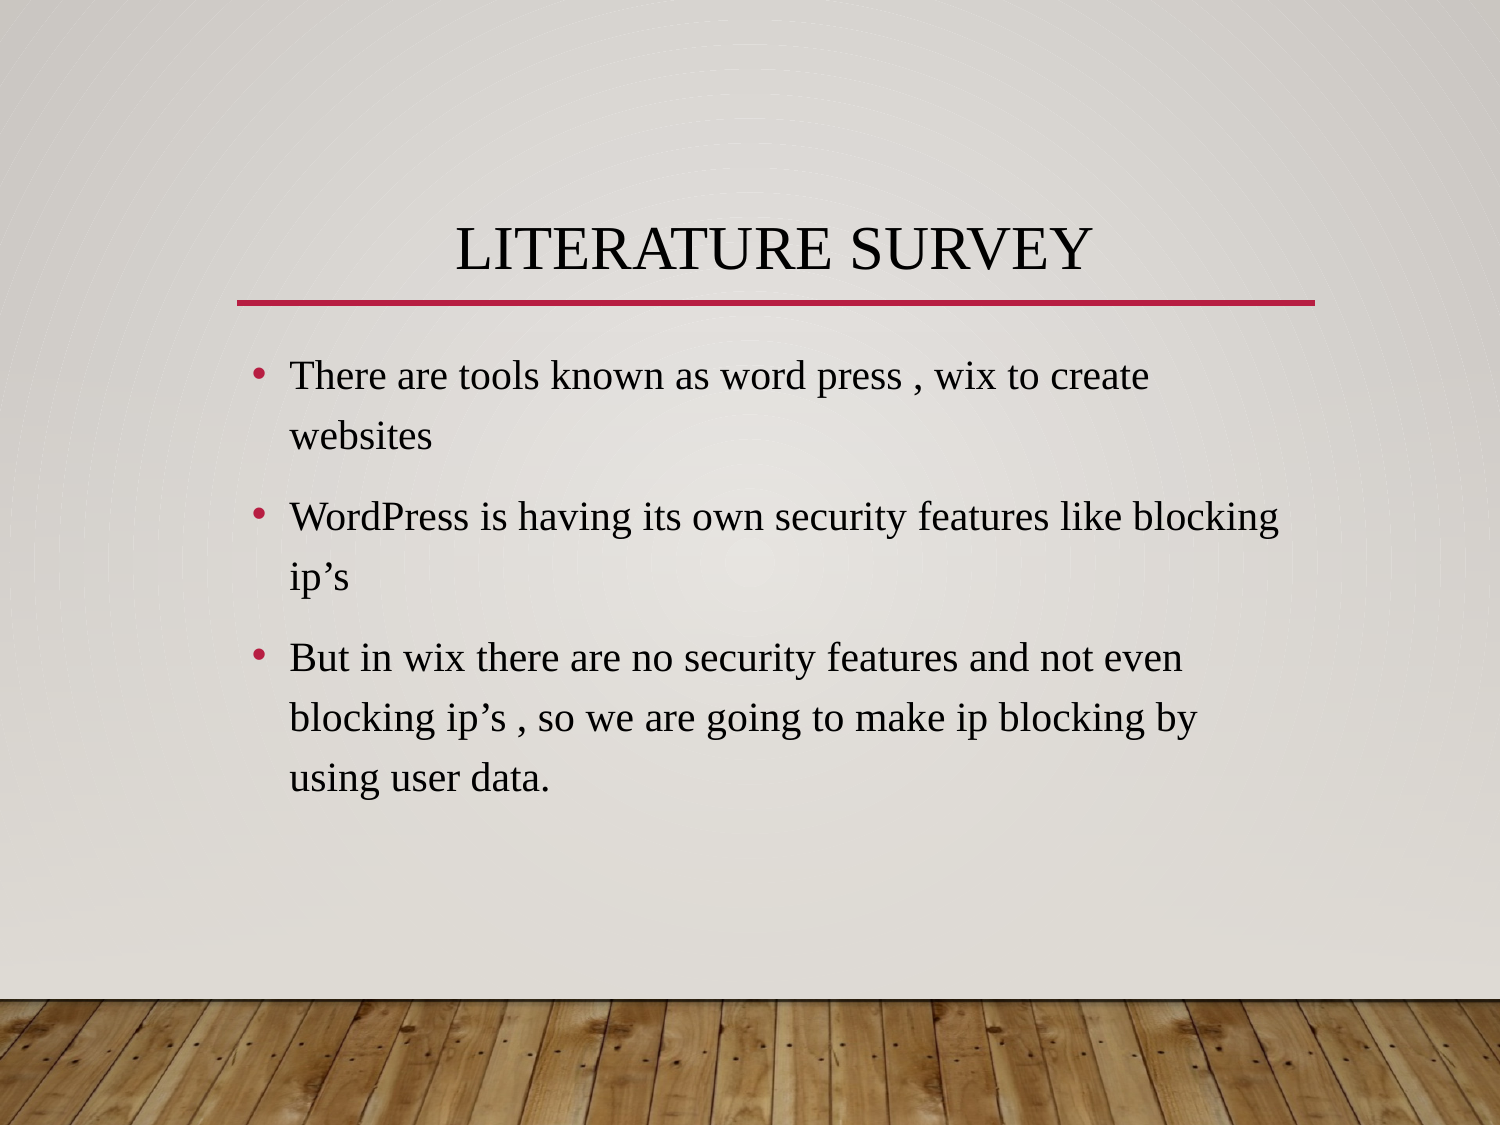

# Literature survey
There are tools known as word press , wix to create websites
WordPress is having its own security features like blocking ip’s
But in wix there are no security features and not even blocking ip’s , so we are going to make ip blocking by using user data.